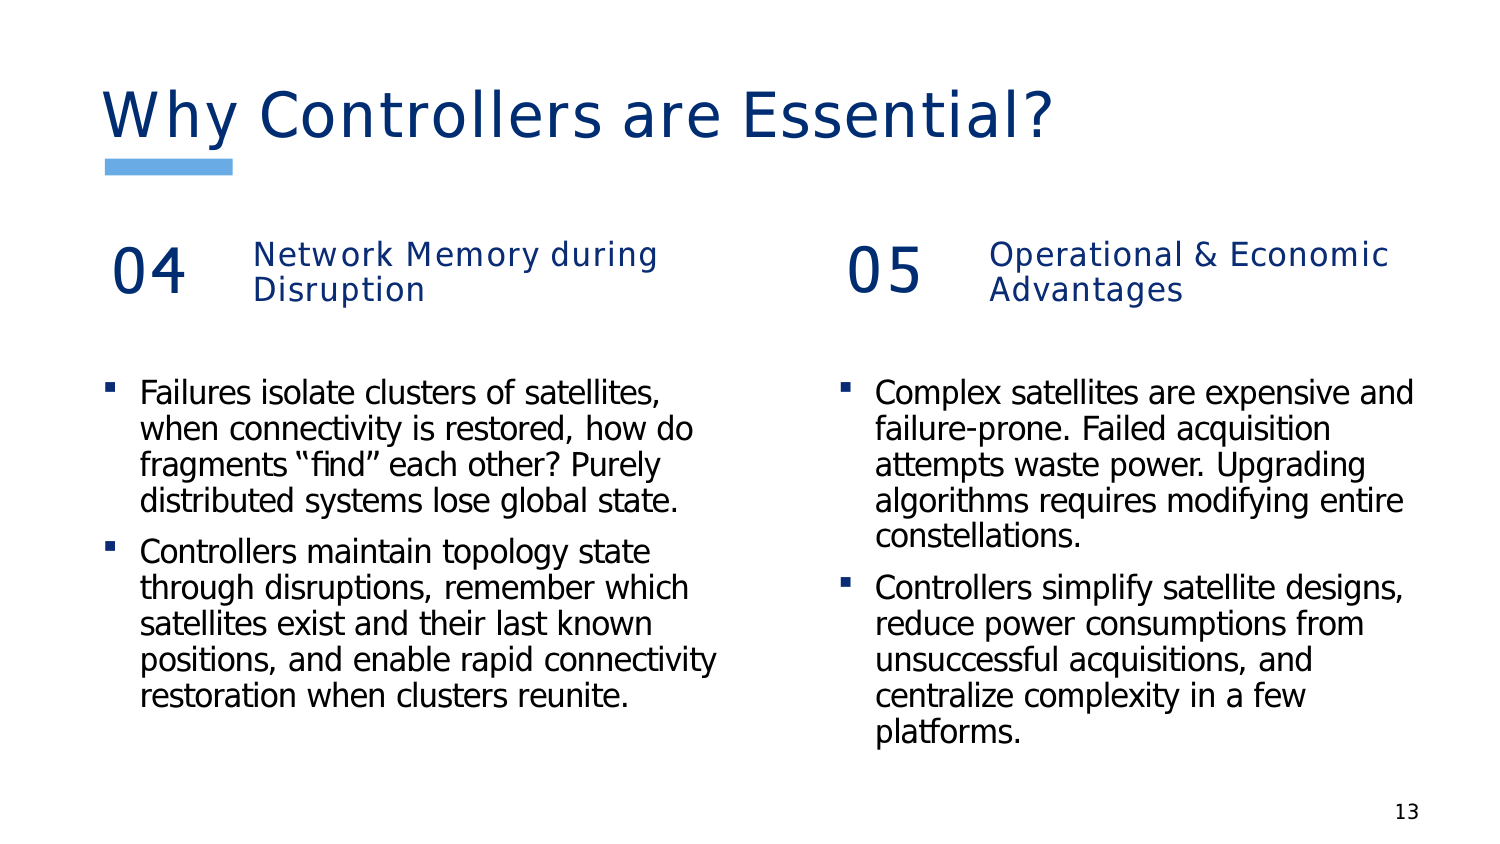

# Why Controllers are Essential?
05
04
Network Memory during Disruption
Operational & Economic Advantages
Failures isolate clusters of satellites, when connectivity is restored, how do fragments “find” each other? Purely distributed systems lose global state.
Controllers maintain topology state through disruptions, remember which satellites exist and their last known positions, and enable rapid connectivity restoration when clusters reunite.
Complex satellites are expensive and failure-prone. Failed acquisition attempts waste power. Upgrading algorithms requires modifying entire constellations.
Controllers simplify satellite designs, reduce power consumptions from unsuccessful acquisitions, and centralize complexity in a few platforms.